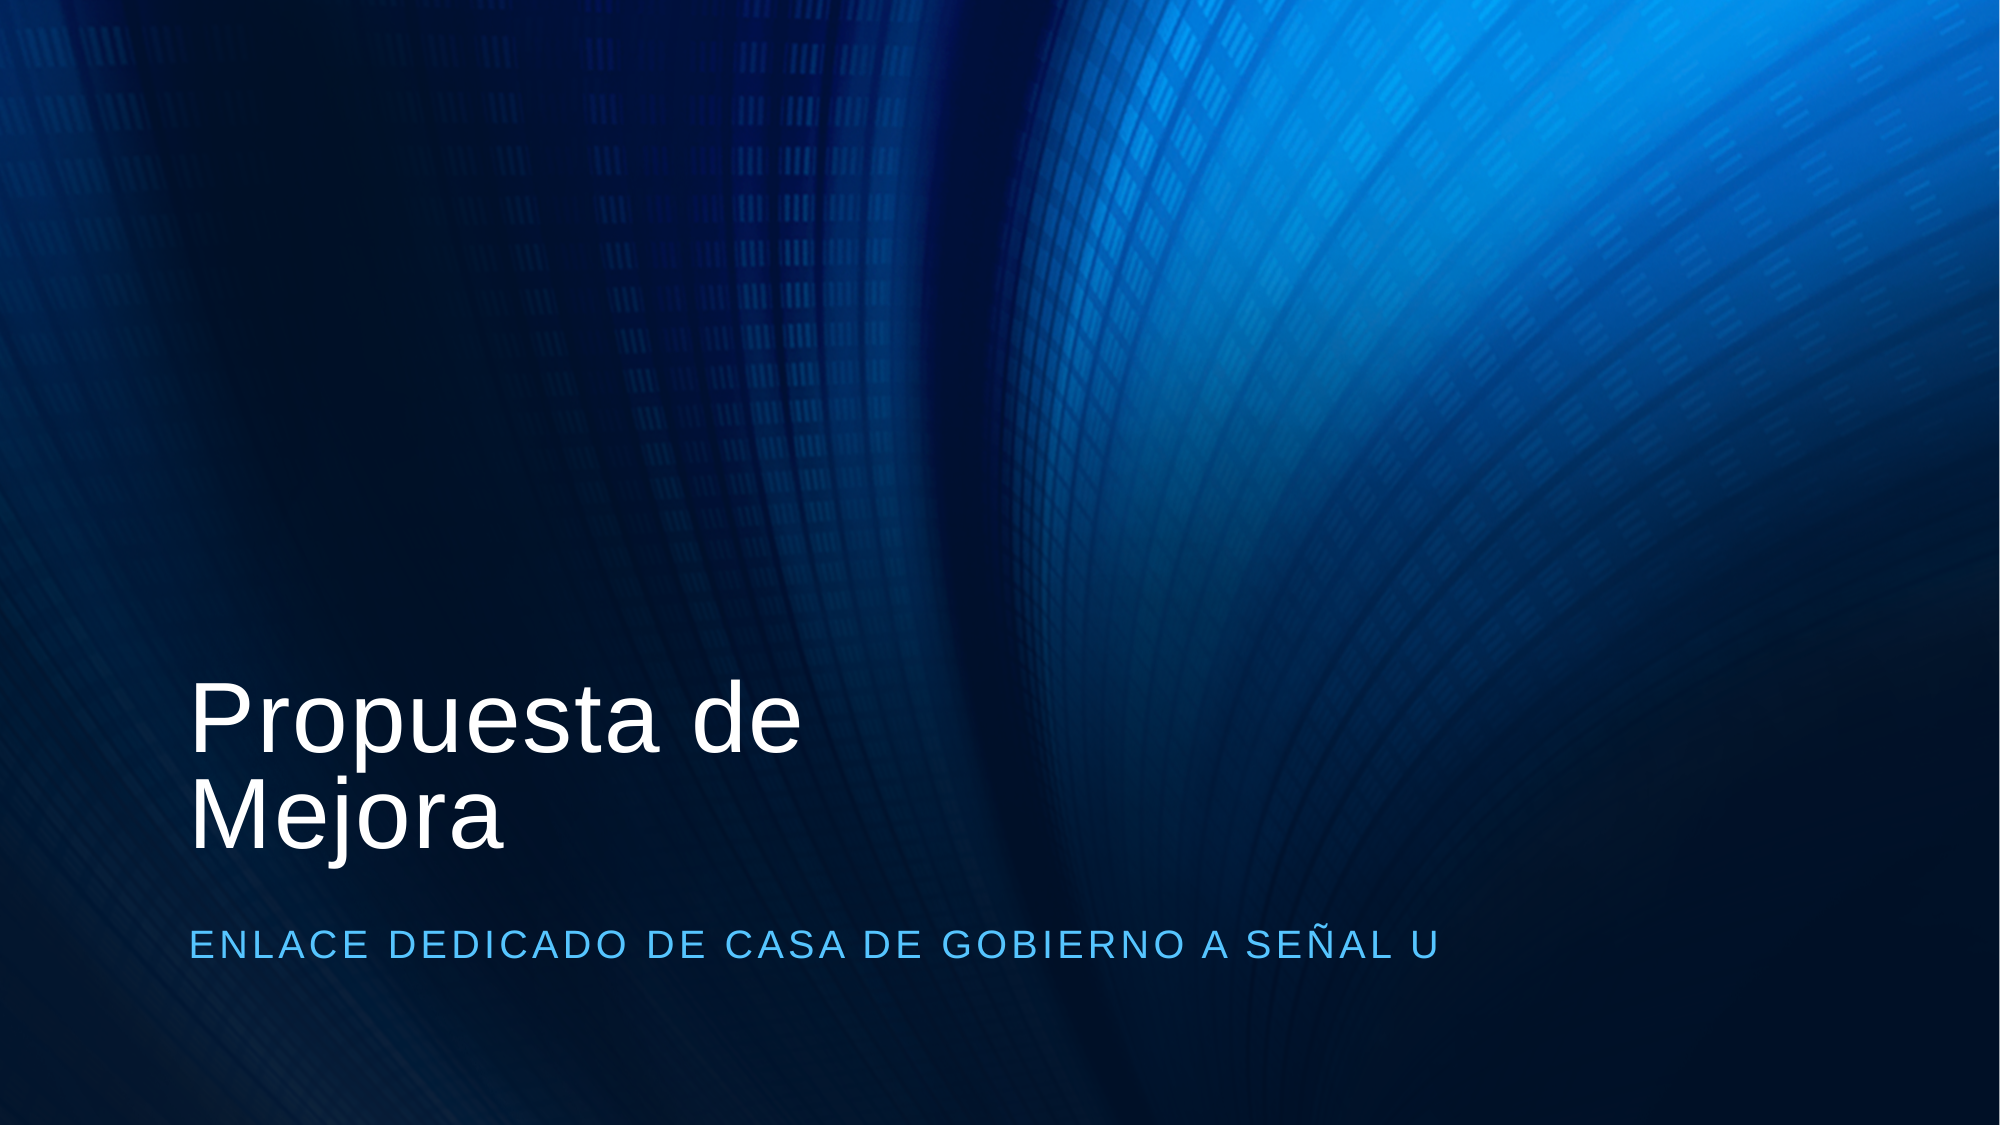

# Propuesta de Mejora
Enlace dedicado de Casa de Gobierno a Señal U